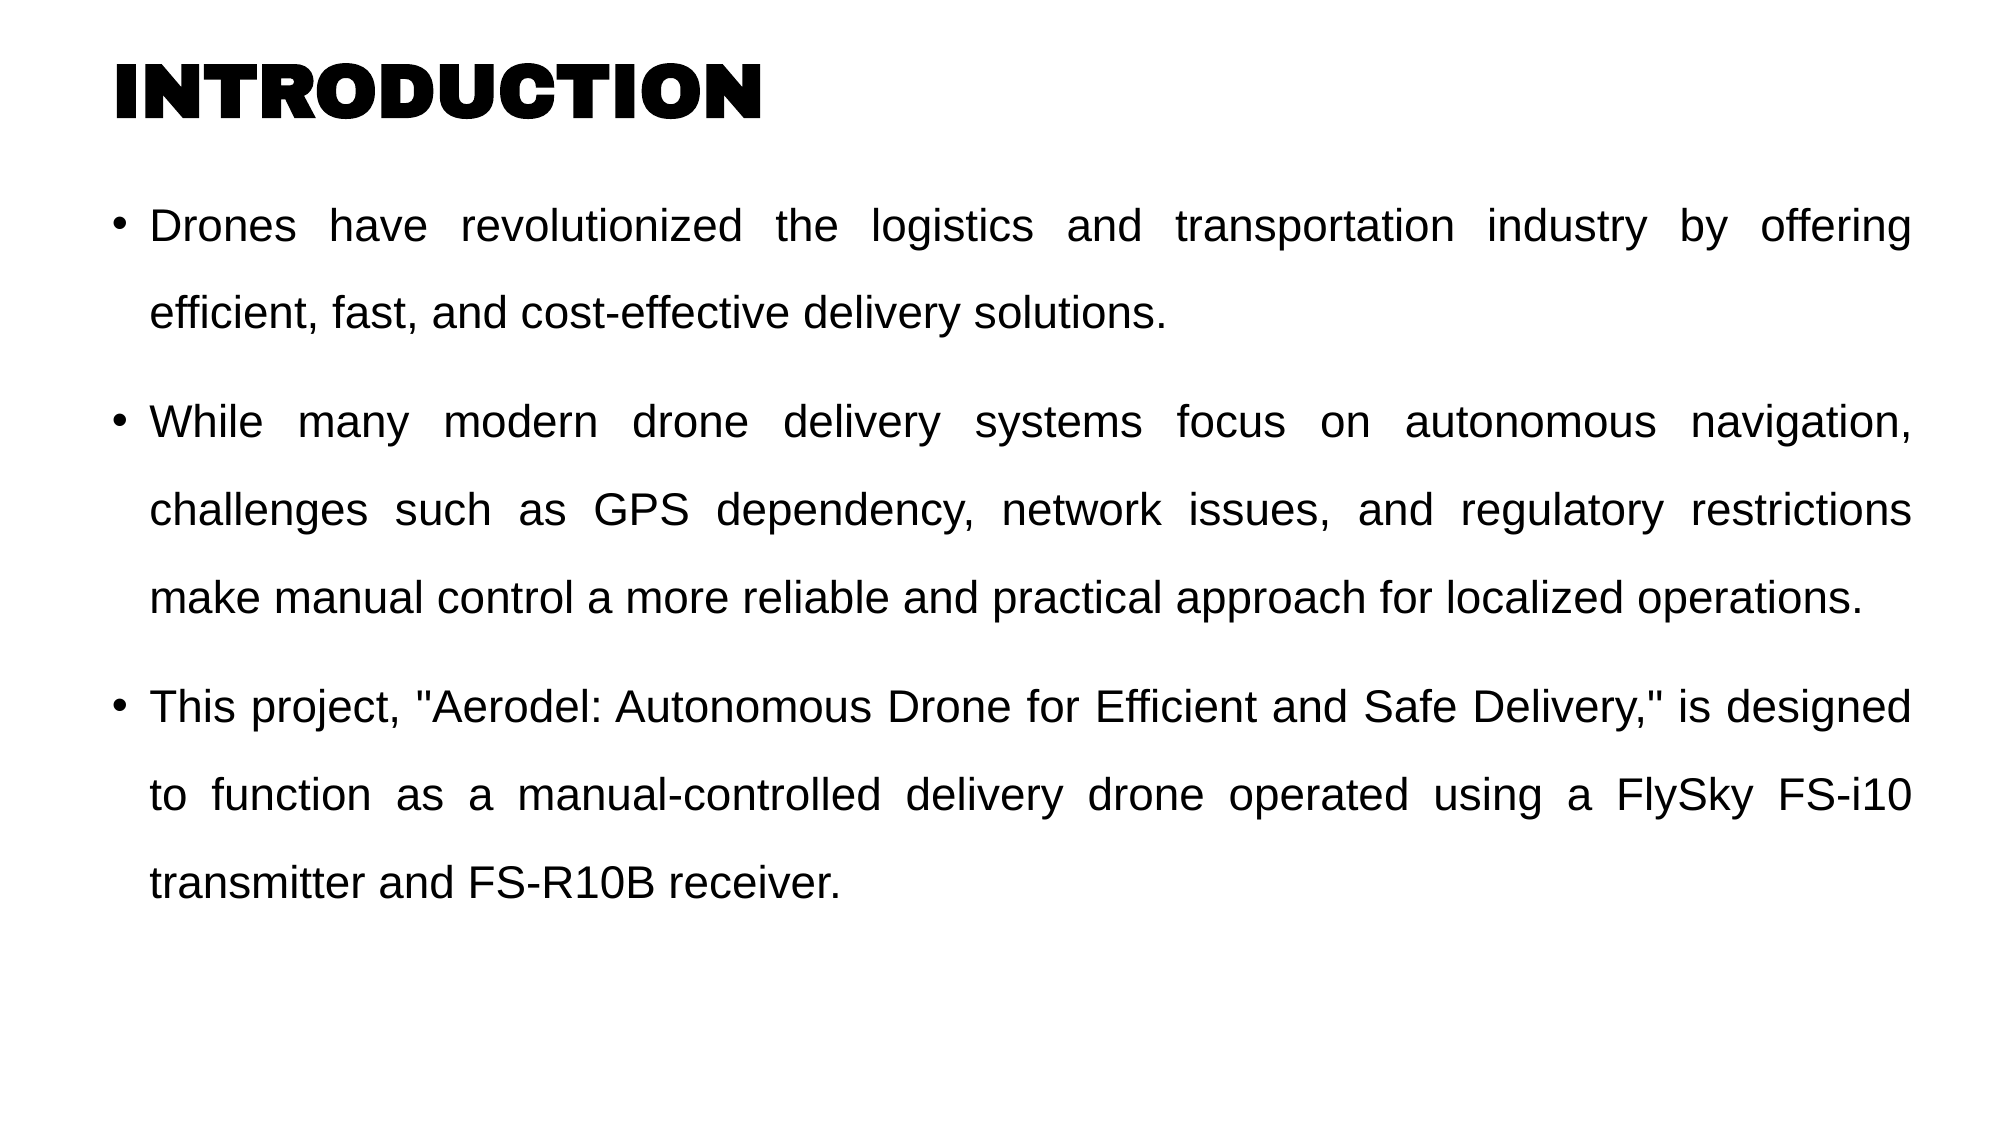

# INTRODUCTION
Drones have revolutionized the logistics and transportation industry by offering efficient, fast, and cost-effective delivery solutions.
While many modern drone delivery systems focus on autonomous navigation, challenges such as GPS dependency, network issues, and regulatory restrictions make manual control a more reliable and practical approach for localized operations.
This project, "Aerodel: Autonomous Drone for Efficient and Safe Delivery," is designed to function as a manual-controlled delivery drone operated using a FlySky FS-i10 transmitter and FS-R10B receiver.